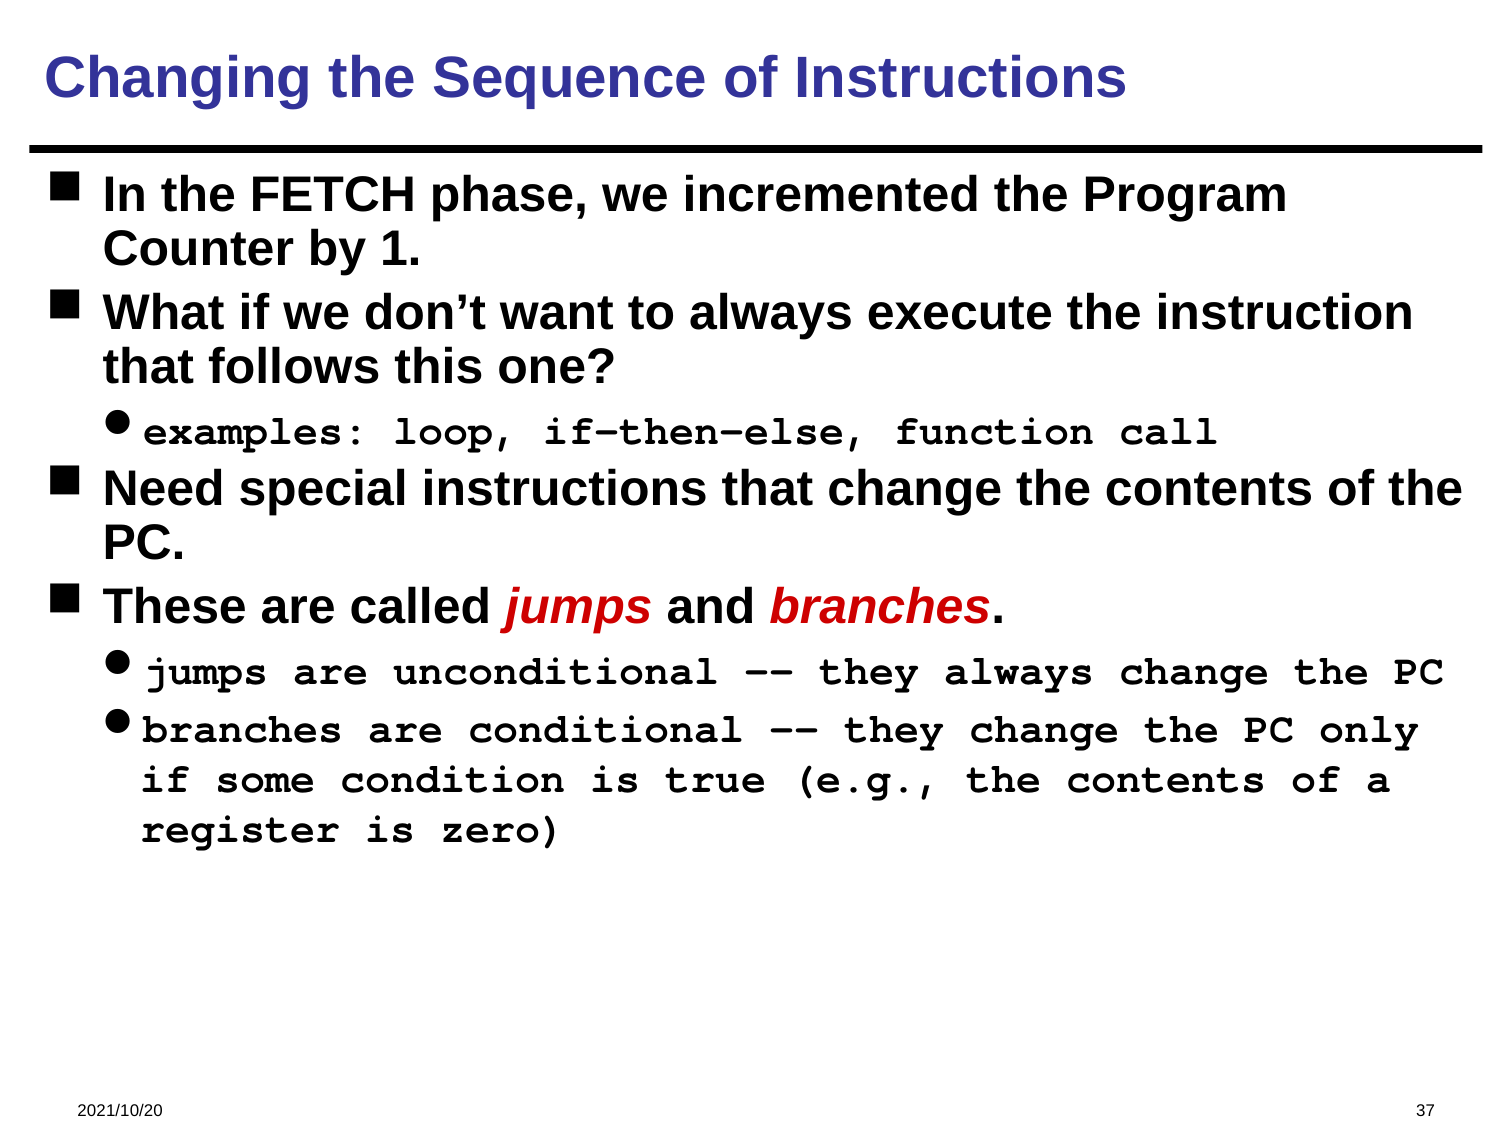

Changing the Sequence of Instructions
In the FETCH phase, we incremented the Program Counter by 1.
What if we don’t want to always execute the instruction
that follows this one?
examples: loop, if-then-else, function call
Need special instructions that change the contents of the PC.
These are called jumps and branches.
jumps are unconditional -- they always change the PC
branches are conditional -- they change the PC only if some condition is true (e.g., the contents of a register is zero)
2021/10/20
37